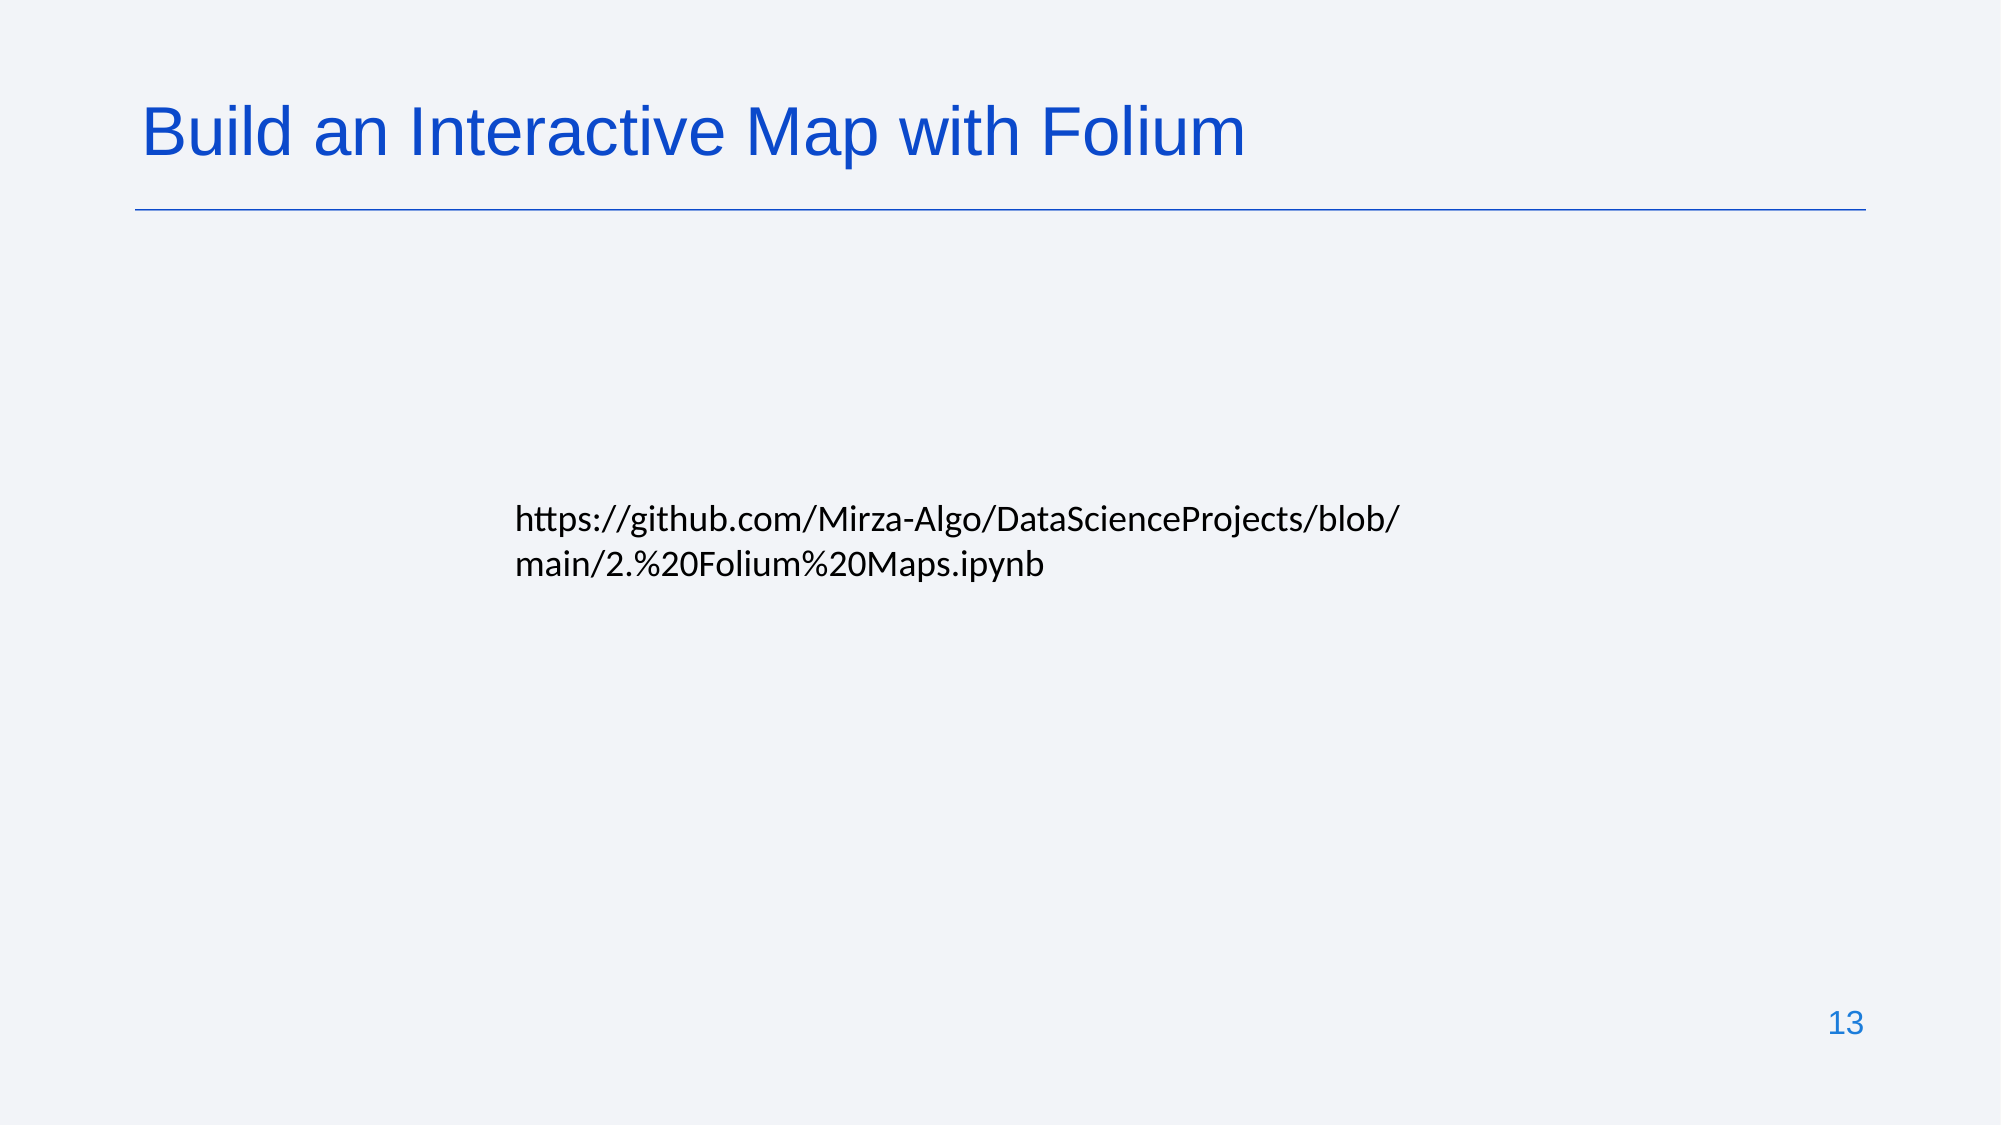

Build an Interactive Map with Folium
https://github.com/Mirza-Algo/DataScienceProjects/blob/main/2.%20Folium%20Maps.ipynb
13